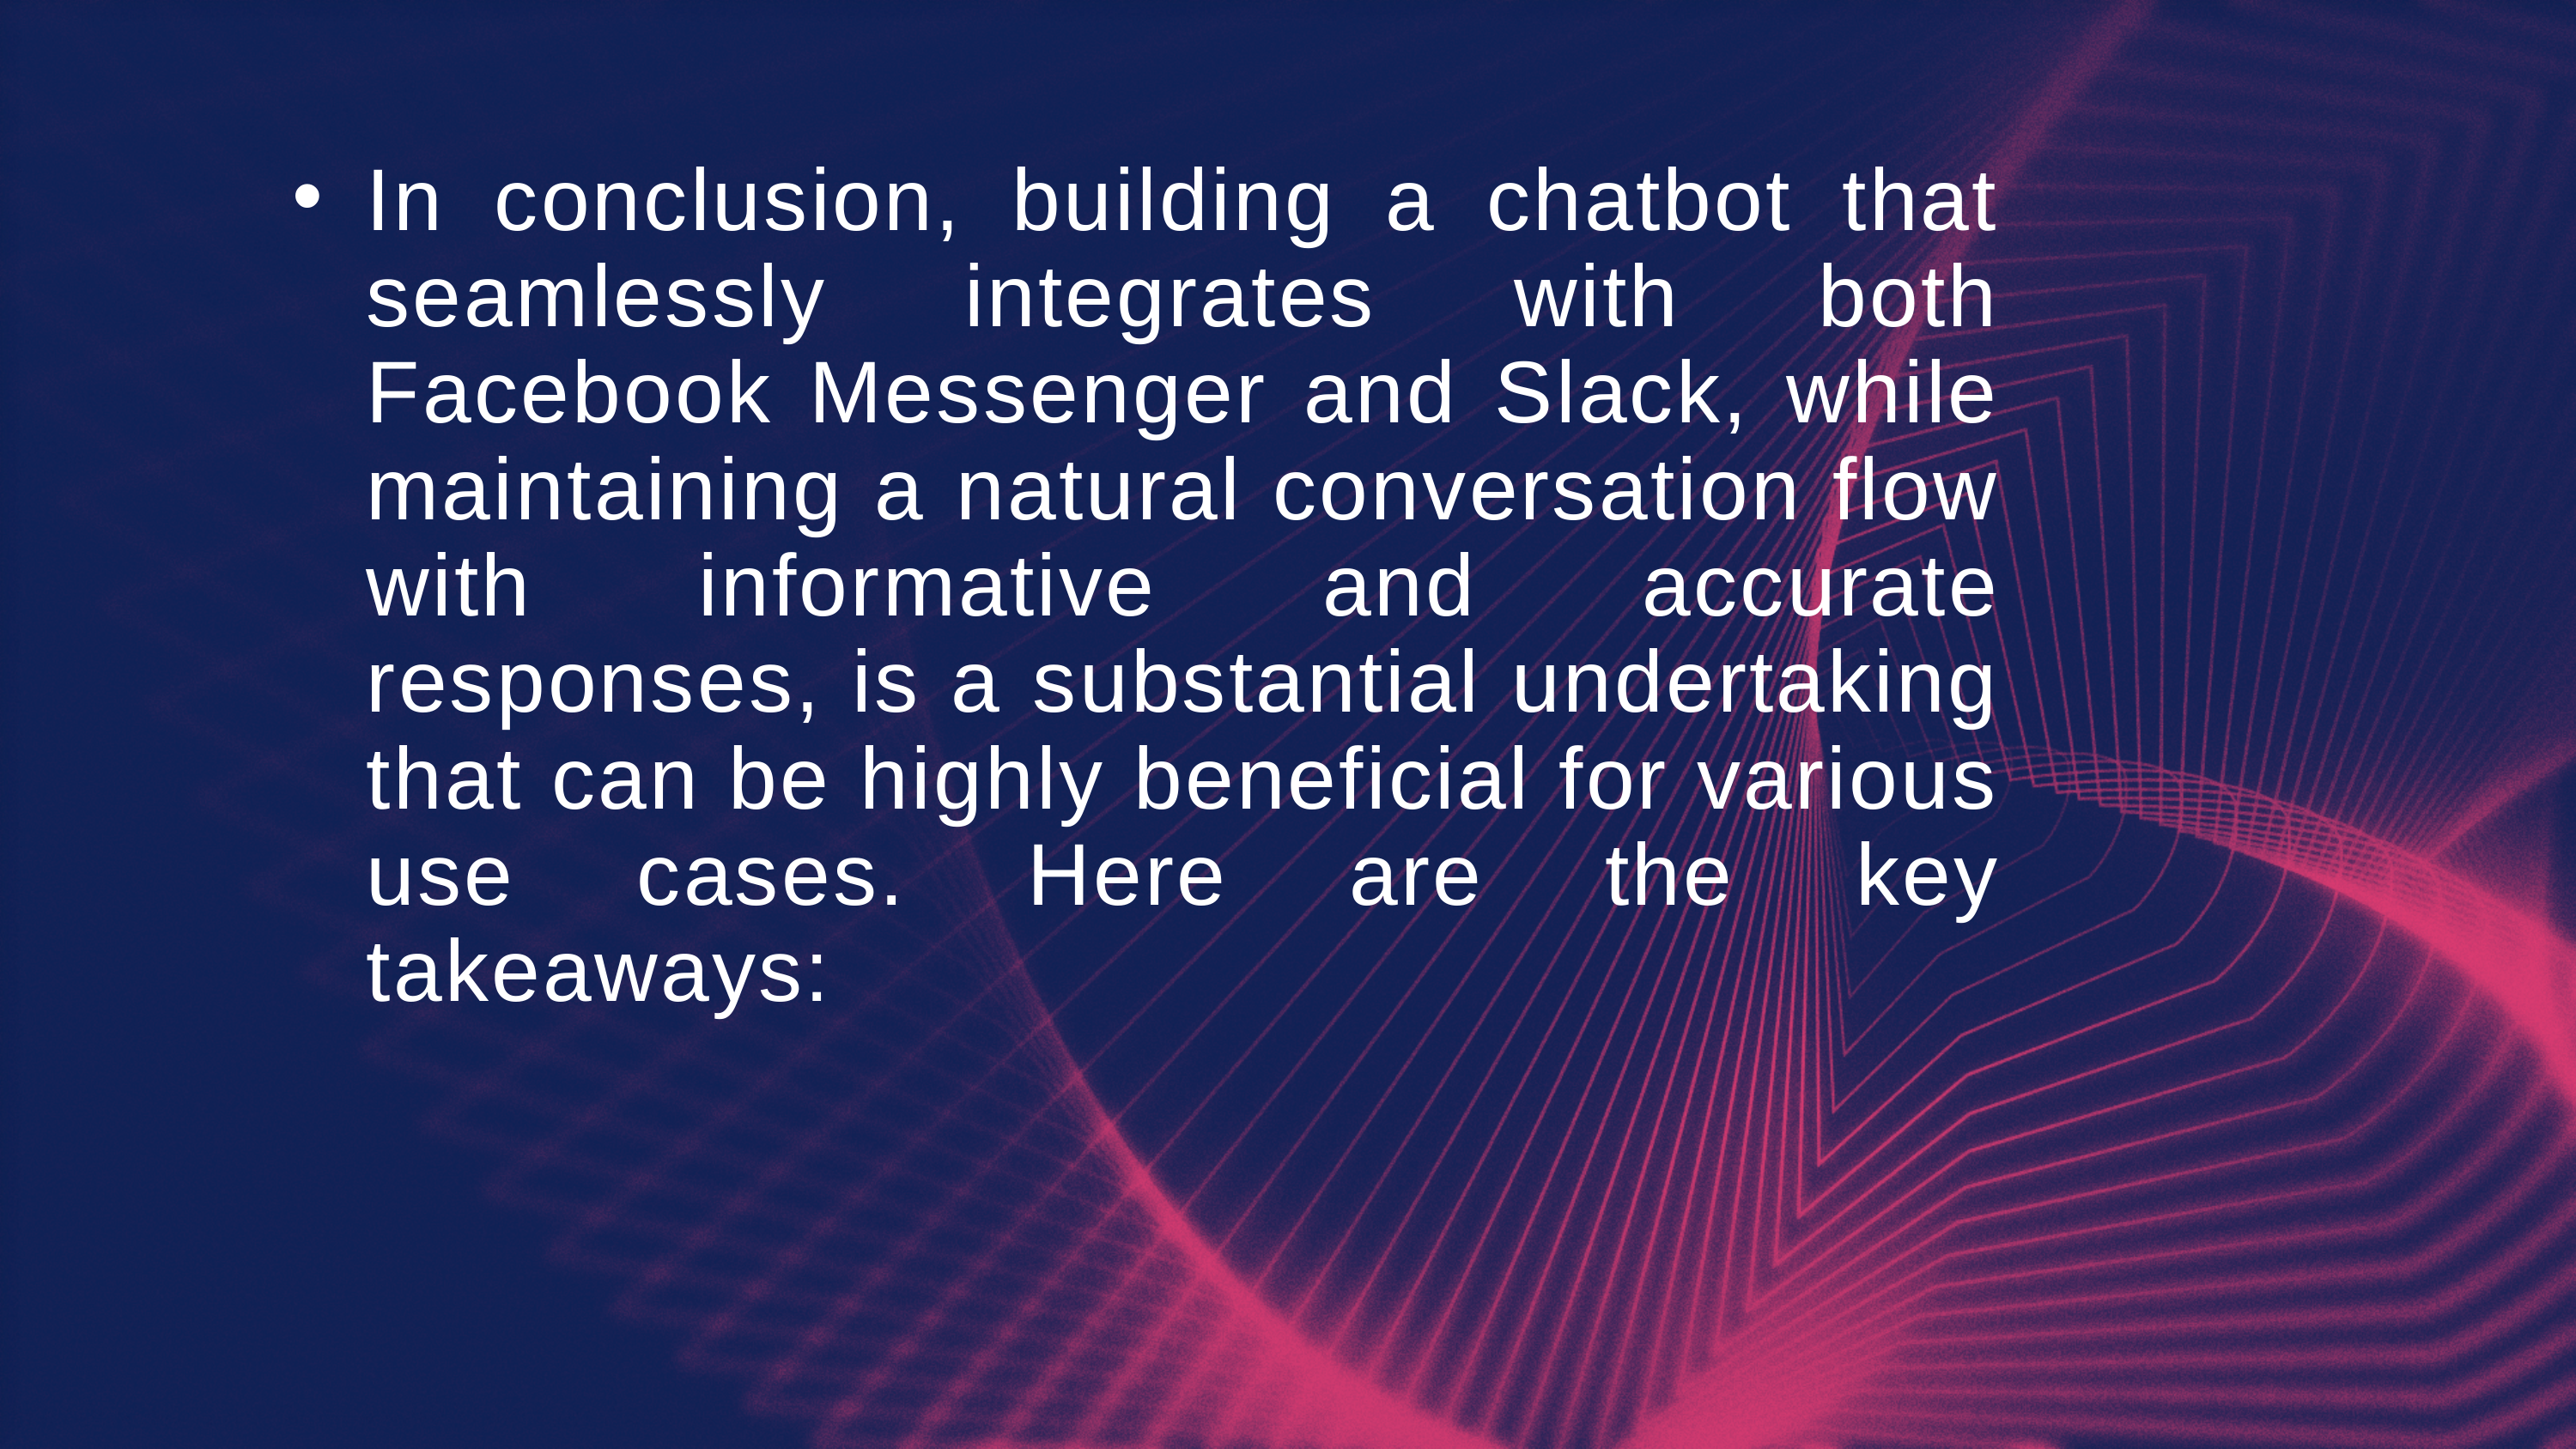

In conclusion, building a chatbot that seamlessly integrates with both Facebook Messenger and Slack, while maintaining a natural conversation flow with informative and accurate responses, is a substantial undertaking that can be highly beneficial for various use cases. Here are the key takeaways: